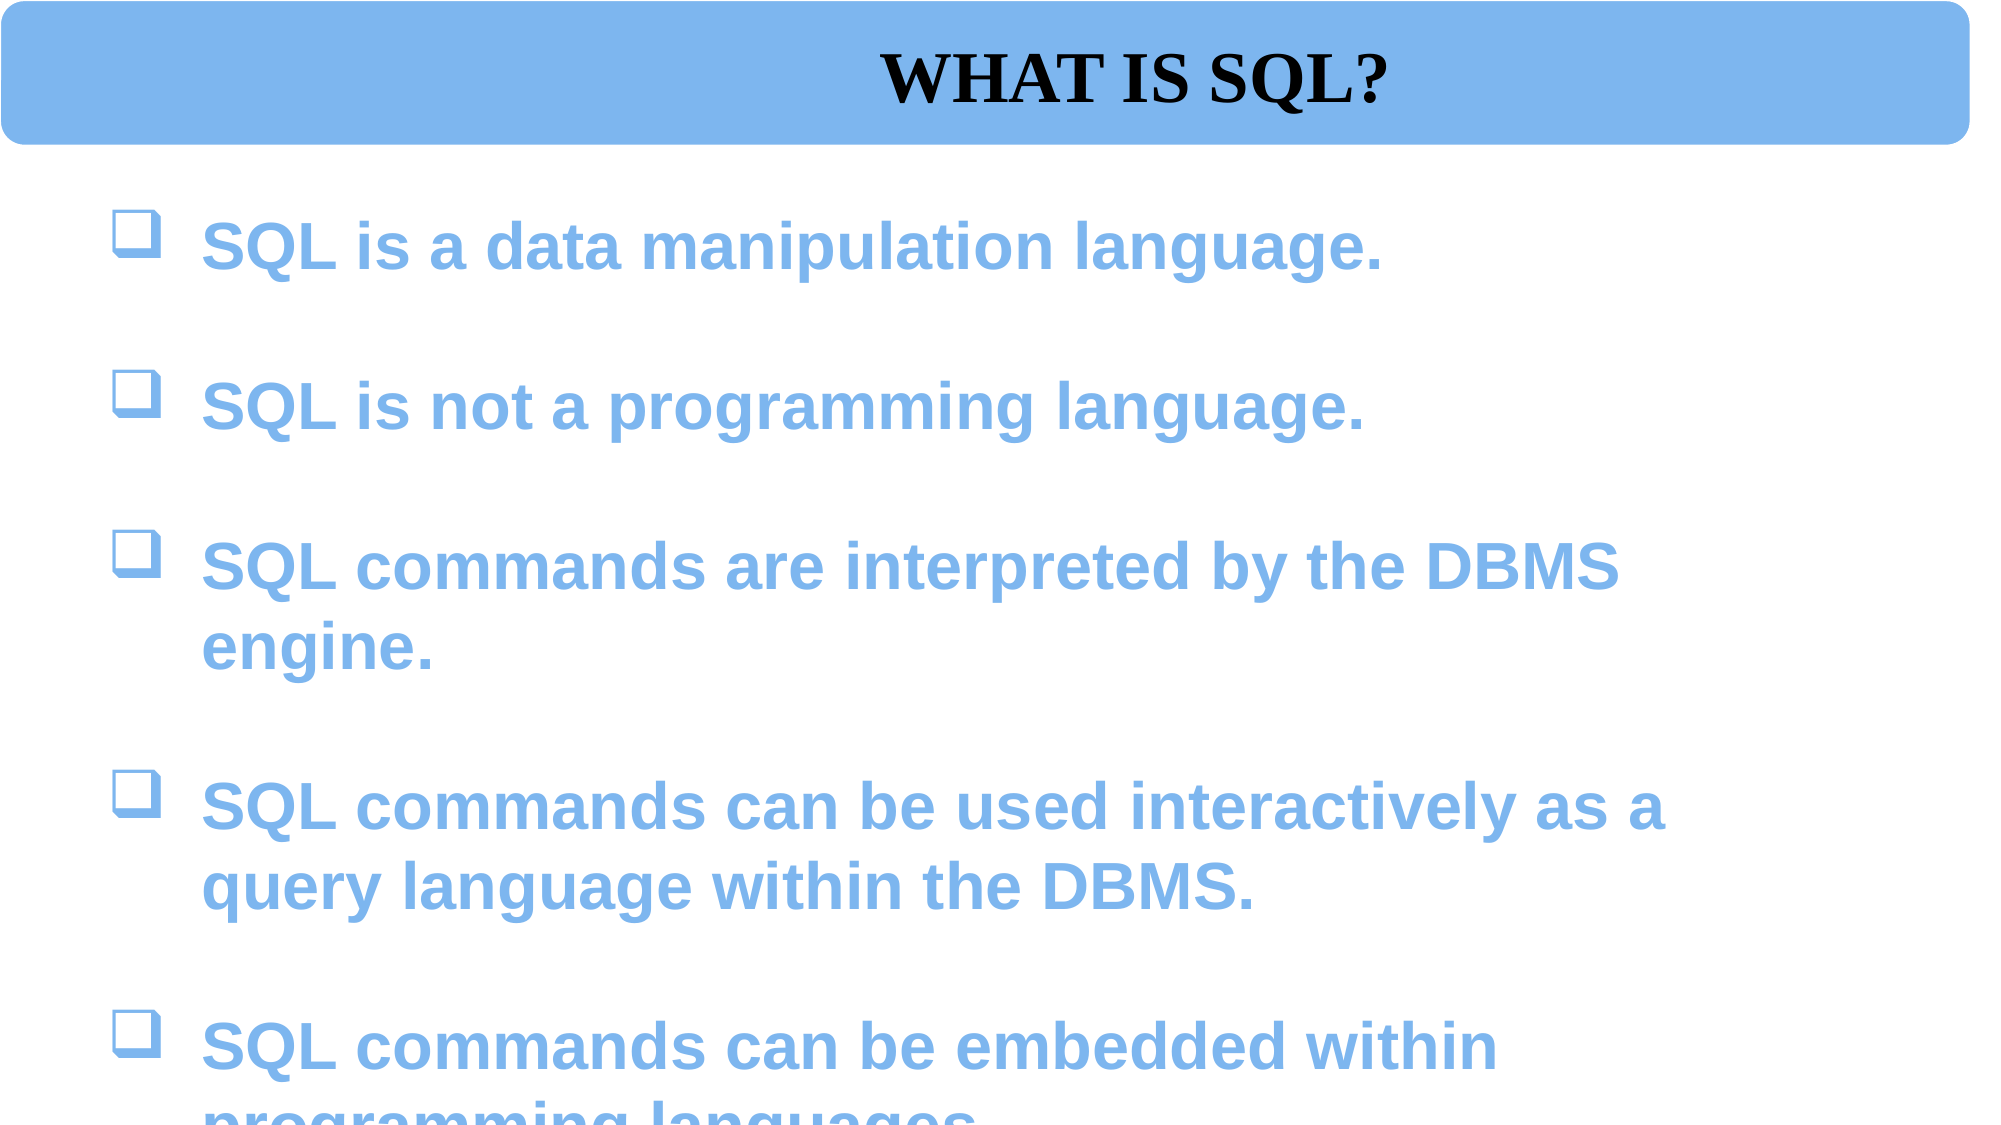

WHAT IS SQL?
SQL is a data manipulation language.

SQL is not a programming language.

SQL commands are interpreted by the DBMS engine.

SQL commands can be used interactively as a query language within the DBMS.

SQL commands can be embedded within programming languages